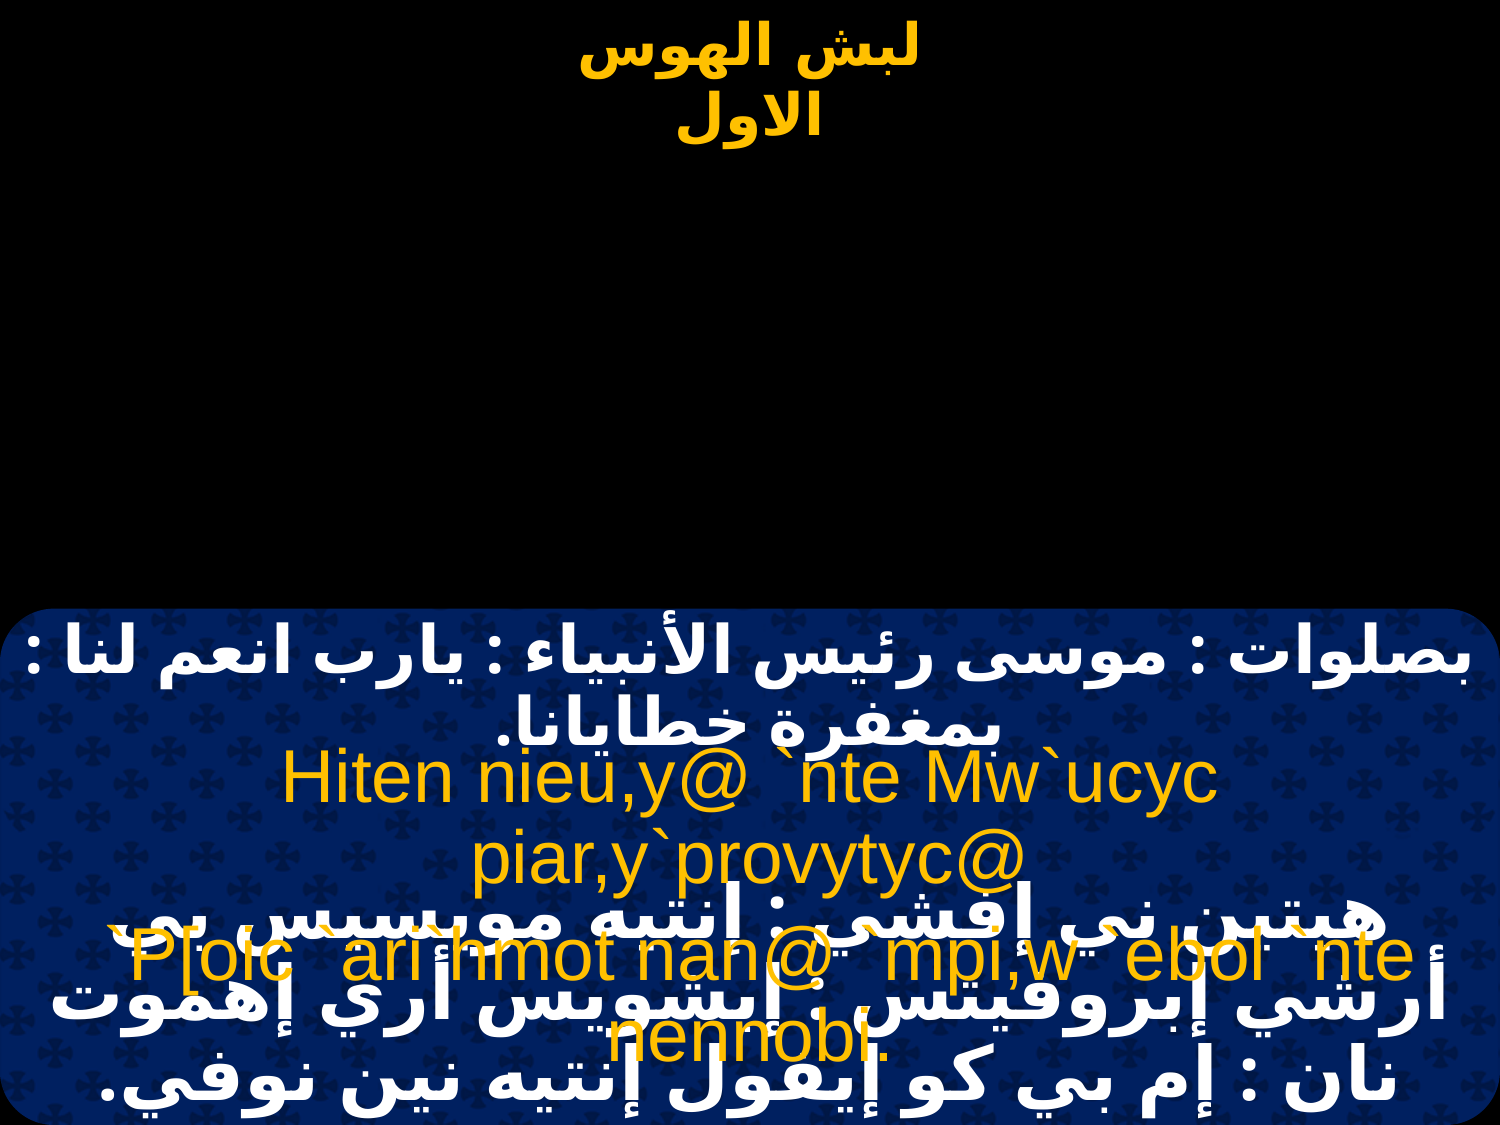

#
بصلوات : موسى رئيس الأنبياء : يارب انعم لنا : بمغفرة خطايانا.
Hiten nieu,y@ `nte Mw`ucyc piar,y`provytyc@
 `P[oic `ari`hmot nan@ `mpi,w `ebol `nte nennobi.
هيتين ني إفشي : إنتيه مويسيس بي أرشي إبروفيتس : إبشويس أري إهموت نان : إم بي كو إيفول إنتيه نين نوفي.